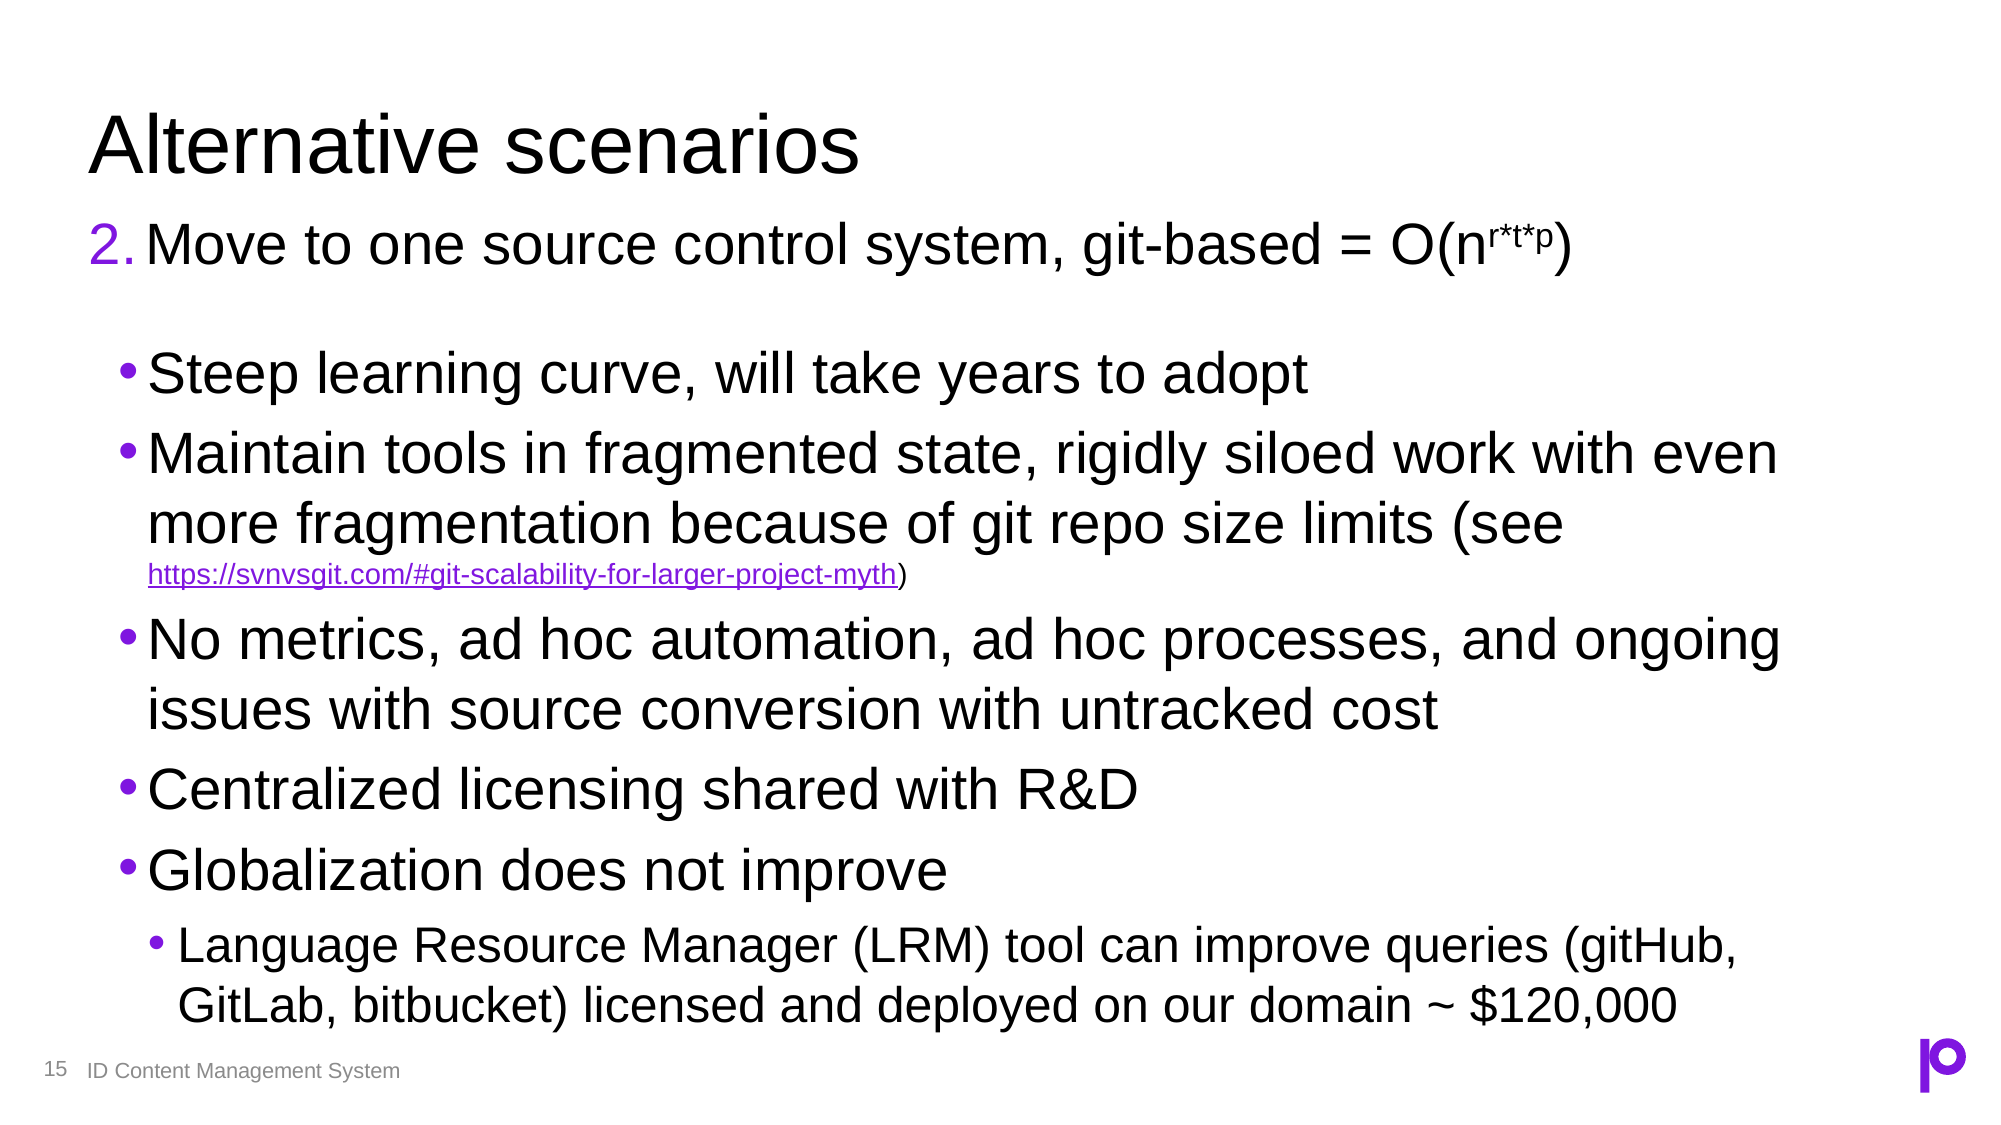

# Alternative scenarios
Move to one source control system, git-based = O(nr*t*p)

Steep learning curve, will take years to adopt
Maintain tools in fragmented state, rigidly siloed work with even more fragmentation because of git repo size limits (see https://svnvsgit.com/#git-scalability-for-larger-project-myth)
No metrics, ad hoc automation, ad hoc processes, and ongoing issues with source conversion with untracked cost
Centralized licensing shared with R&D
Globalization does not improve
Language Resource Manager (LRM) tool can improve queries (gitHub, GitLab, bitbucket) licensed and deployed on our domain ~ $120,000

ID Content Management System
15